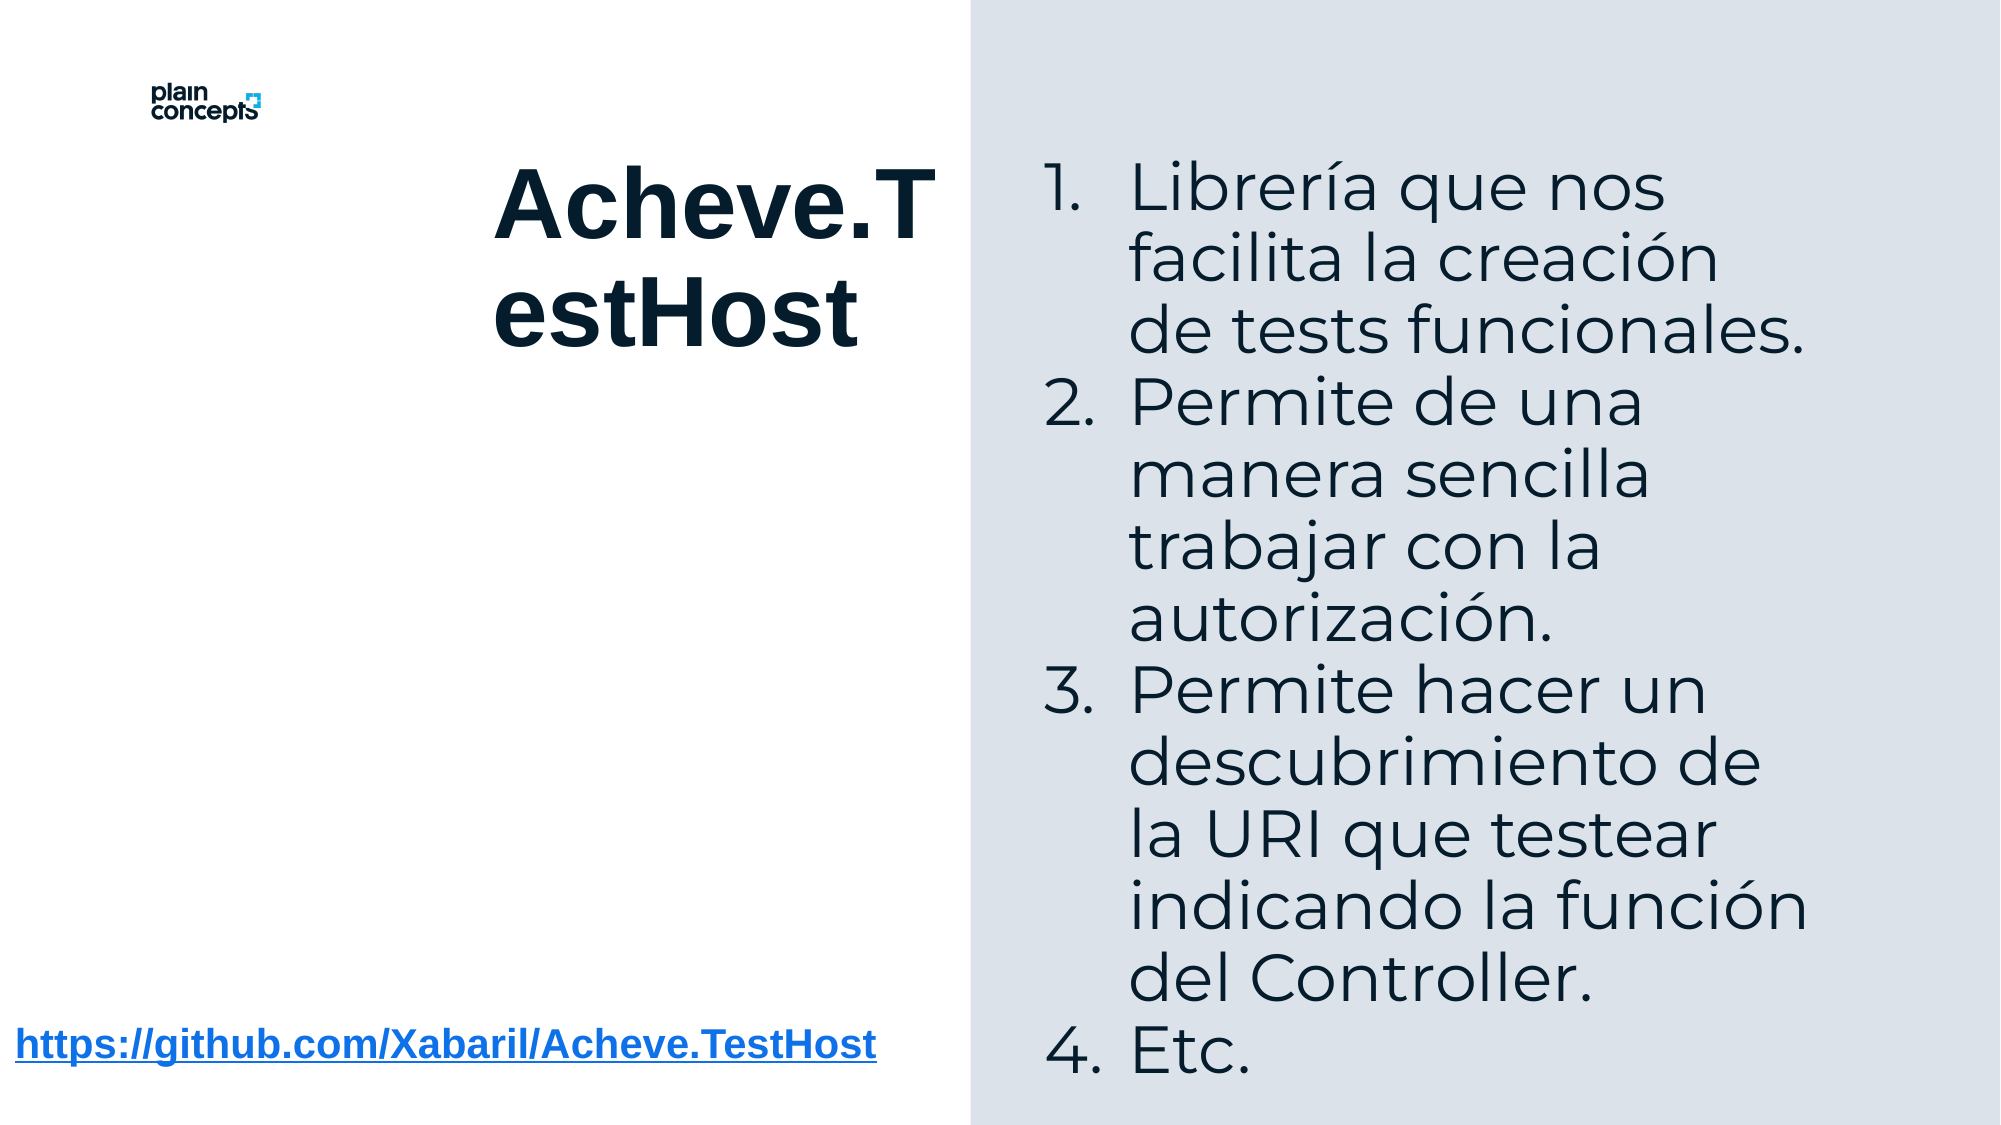

Acheve.TestHost
Librería que nos facilita la creación de tests funcionales.
Permite de una manera sencilla trabajar con la autorización.
Permite hacer un descubrimiento de la URI que testear indicando la función del Controller.
Etc.
https://github.com/Xabaril/Acheve.TestHost